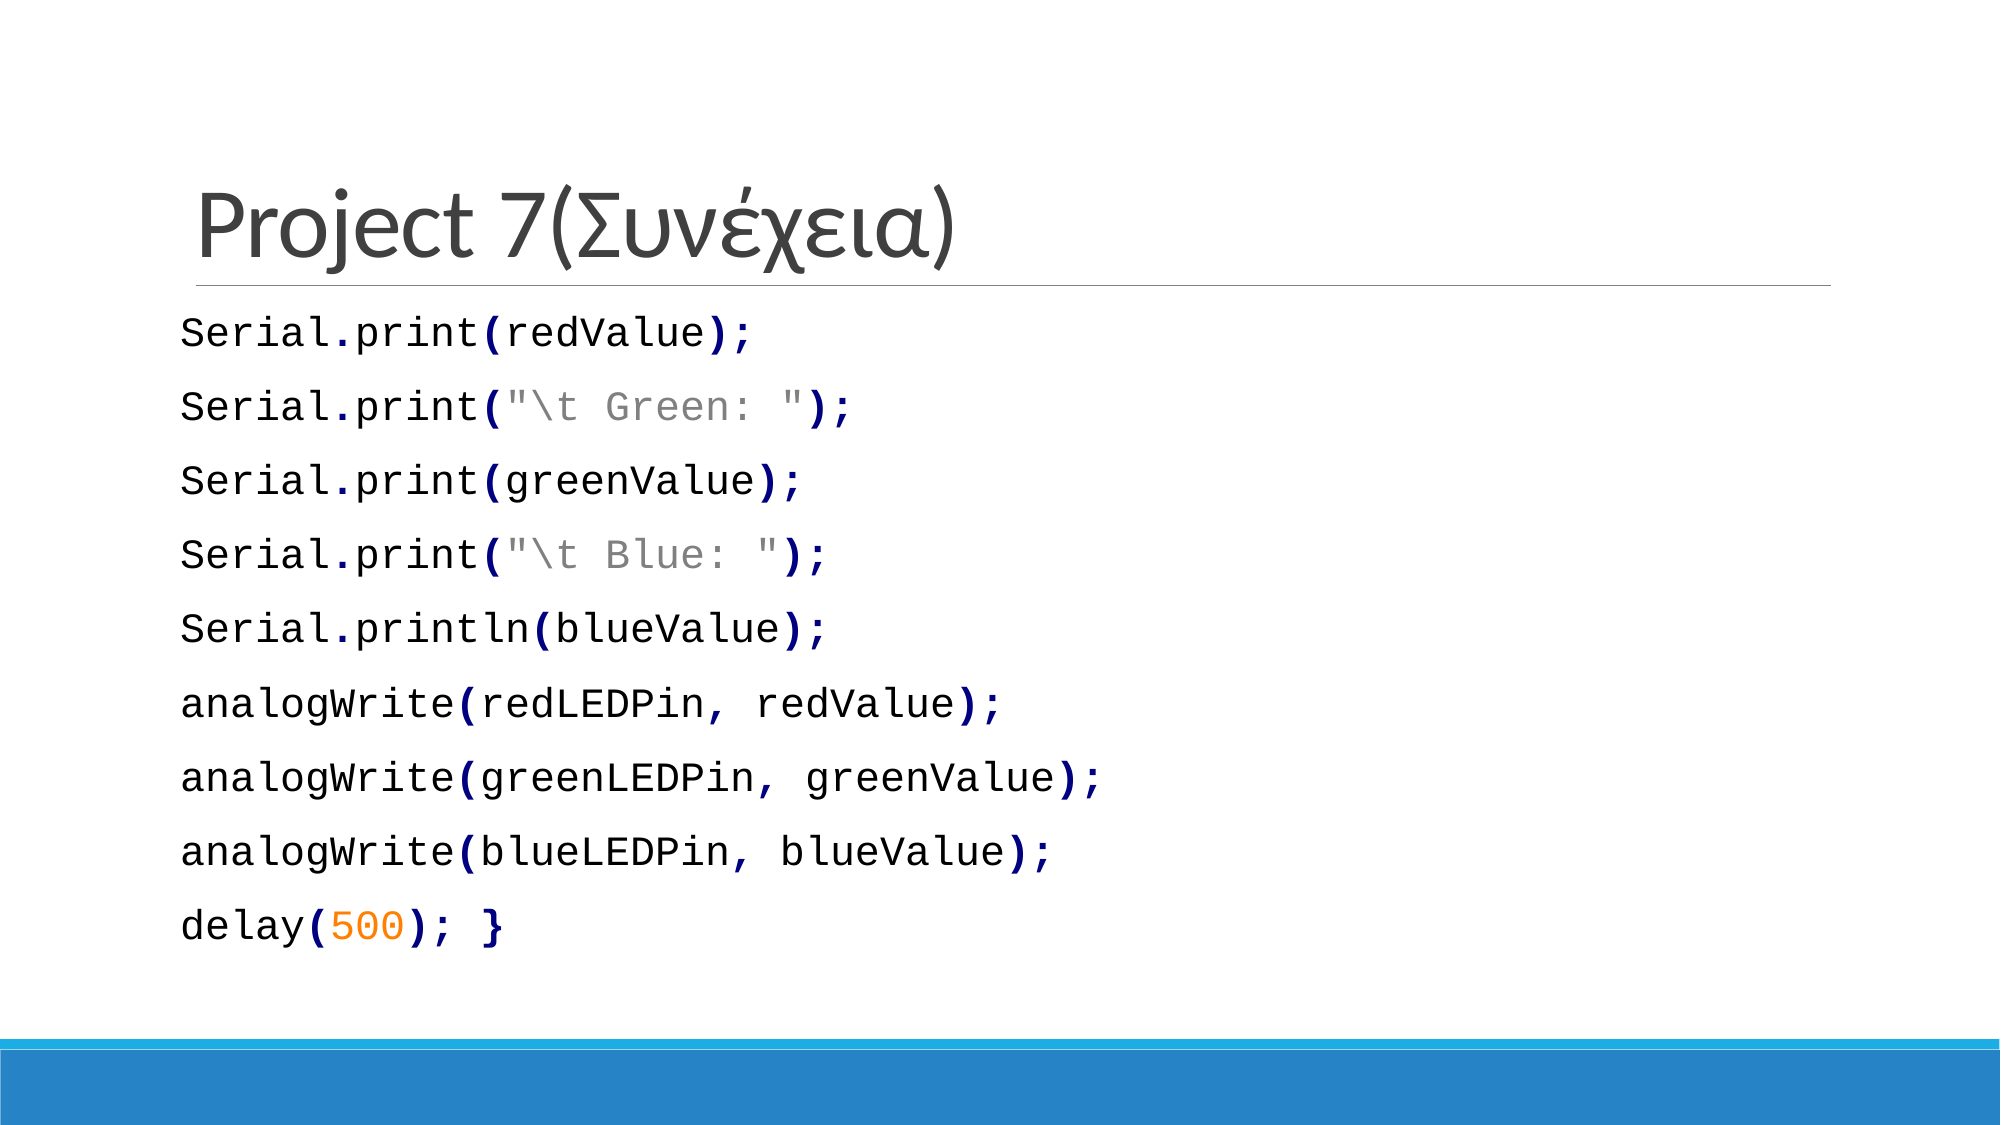

# Project 7(Συνέχεια)
Serial.print(redValue);
Serial.print("\t Green: ");
Serial.print(greenValue);
Serial.print("\t Blue: ");
Serial.println(blueValue);
analogWrite(redLEDPin, redValue);
analogWrite(greenLEDPin, greenValue);
analogWrite(blueLEDPin, blueValue);
delay(500); }